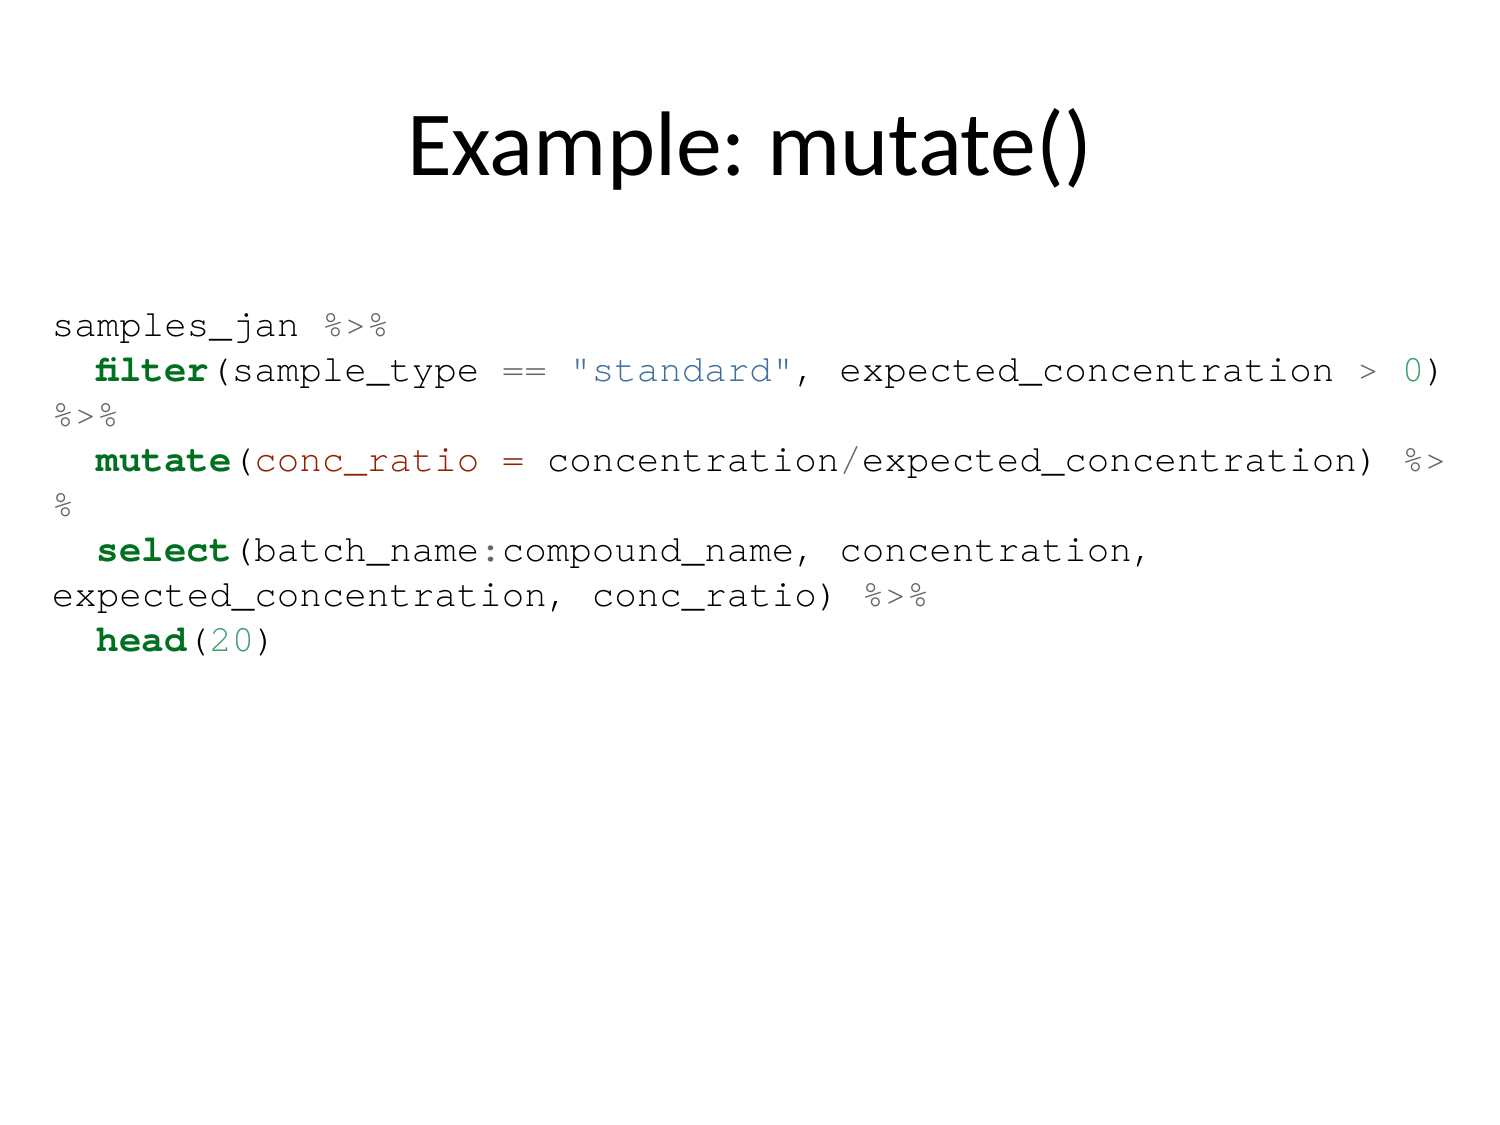

# Example: mutate()
samples_jan %>%
  filter(sample_type == "standard", expected_concentration > 0) %>%
  mutate(conc_ratio = concentration/expected_concentration) %>%
  select(batch_name:compound_name, concentration, expected_concentration, conc_ratio) %>%
  head(20)